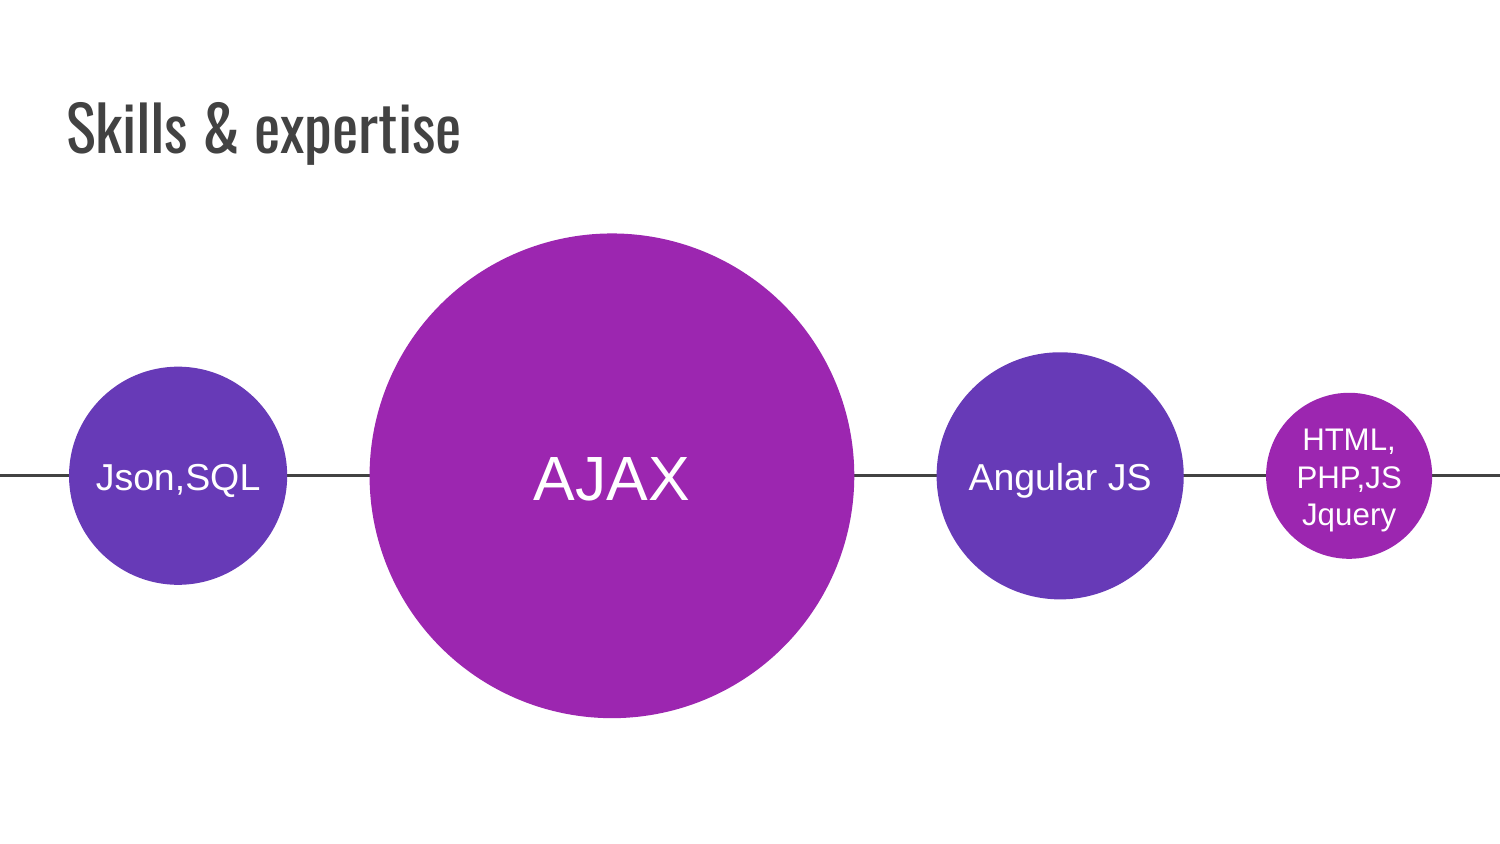

# Skills & expertise

Json,SQL
AJAX
Angular JS
HTML, PHP,JS
Jquery